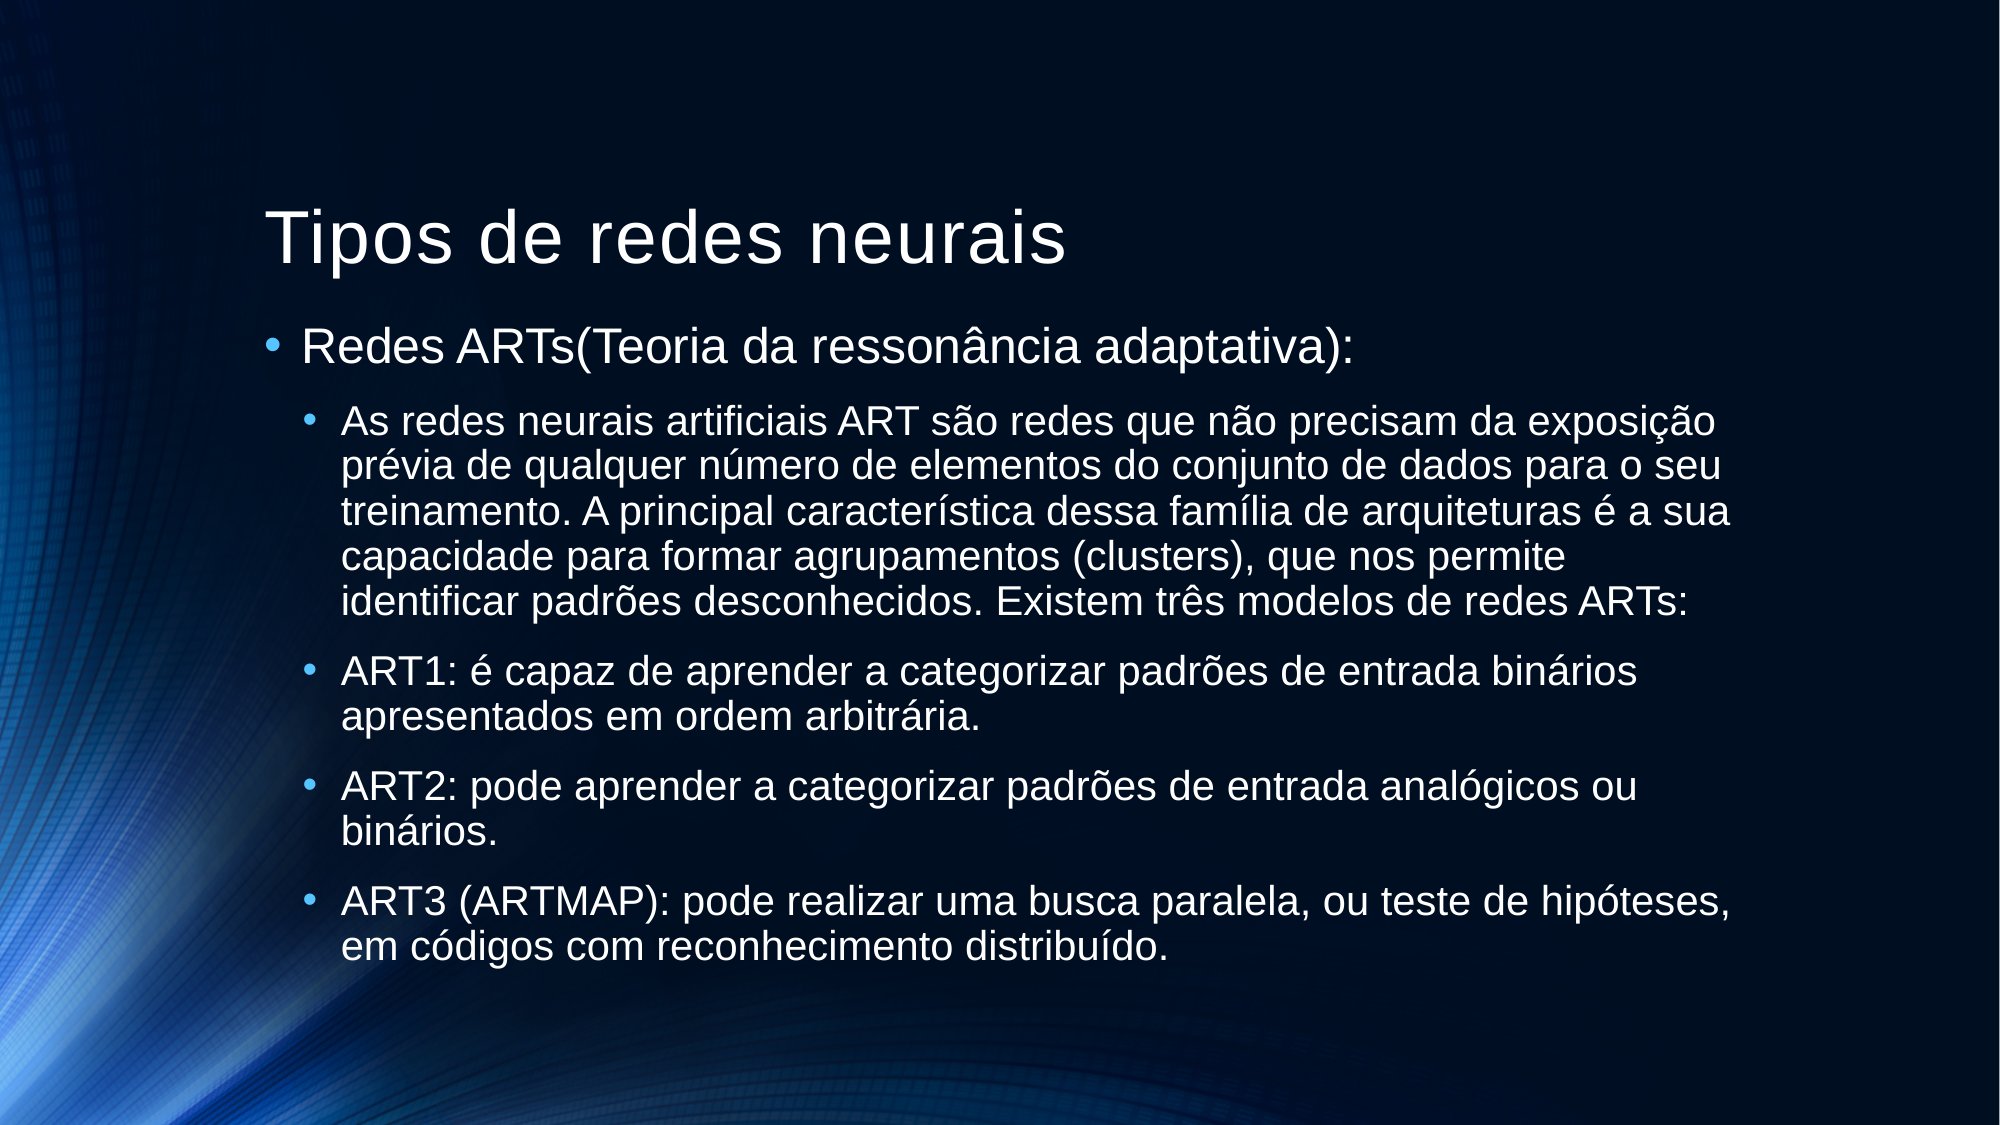

# Tipos de redes neurais
Redes ARTs(Teoria da ressonância adaptativa):
As redes neurais artificiais ART são redes que não precisam da exposição prévia de qualquer número de elementos do conjunto de dados para o seu treinamento. A principal característica dessa família de arquiteturas é a sua capacidade para formar agrupamentos (clusters), que nos permite identificar padrões desconhecidos. Existem três modelos de redes ARTs:
ART1: é capaz de aprender a categorizar padrões de entrada binários apresentados em ordem arbitrária.
ART2: pode aprender a categorizar padrões de entrada analógicos ou binários.
ART3 (ARTMAP): pode realizar uma busca paralela, ou teste de hipóteses, em códigos com reconhecimento distribuído.